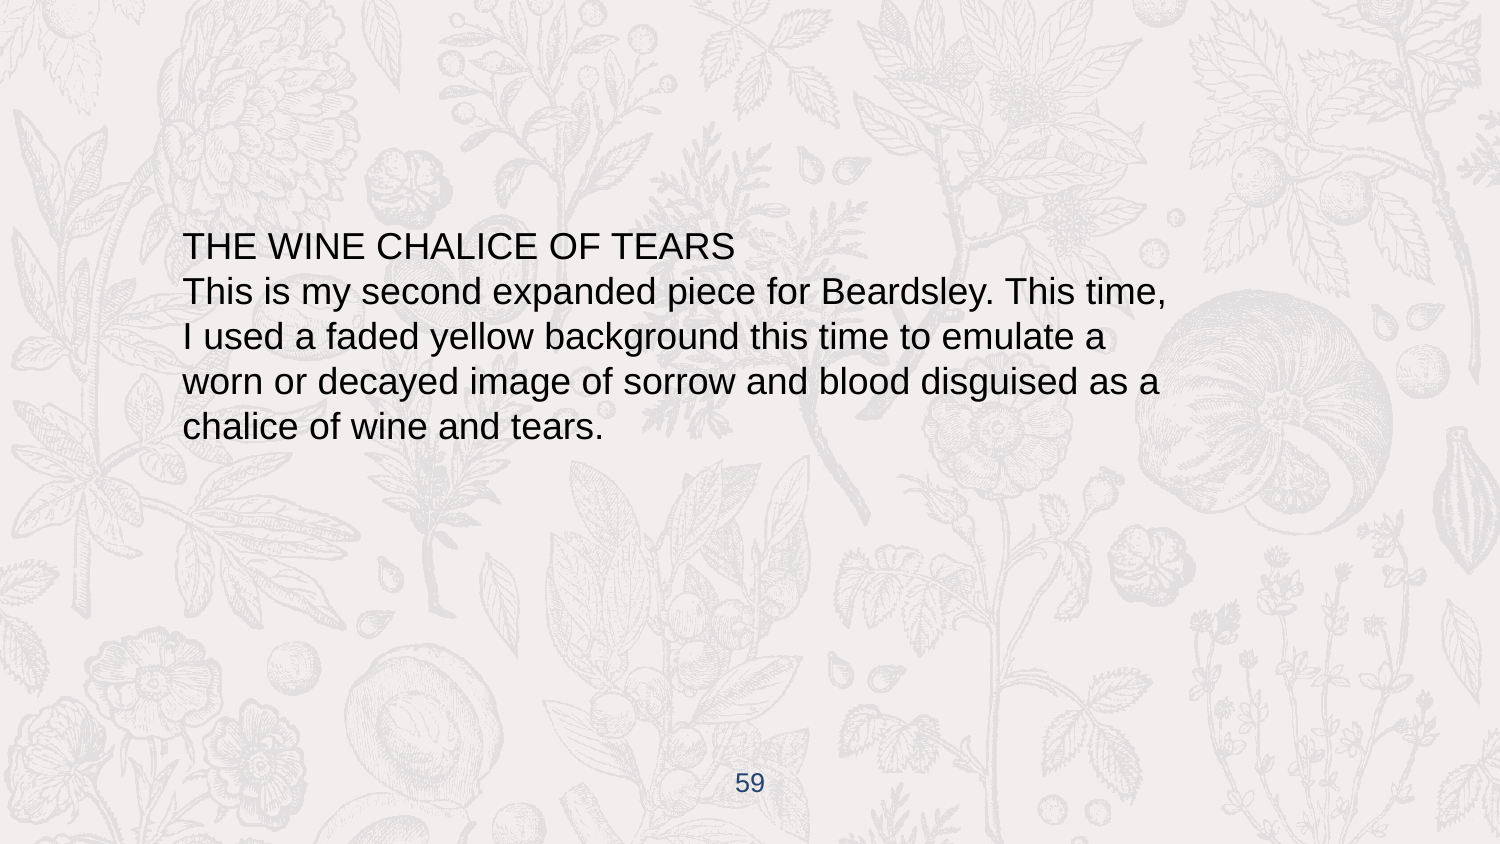

THE WINE CHALICE OF TEARS
This is my second expanded piece for Beardsley. This time, I used a faded yellow background this time to emulate a worn or decayed image of sorrow and blood disguised as a chalice of wine and tears.
59